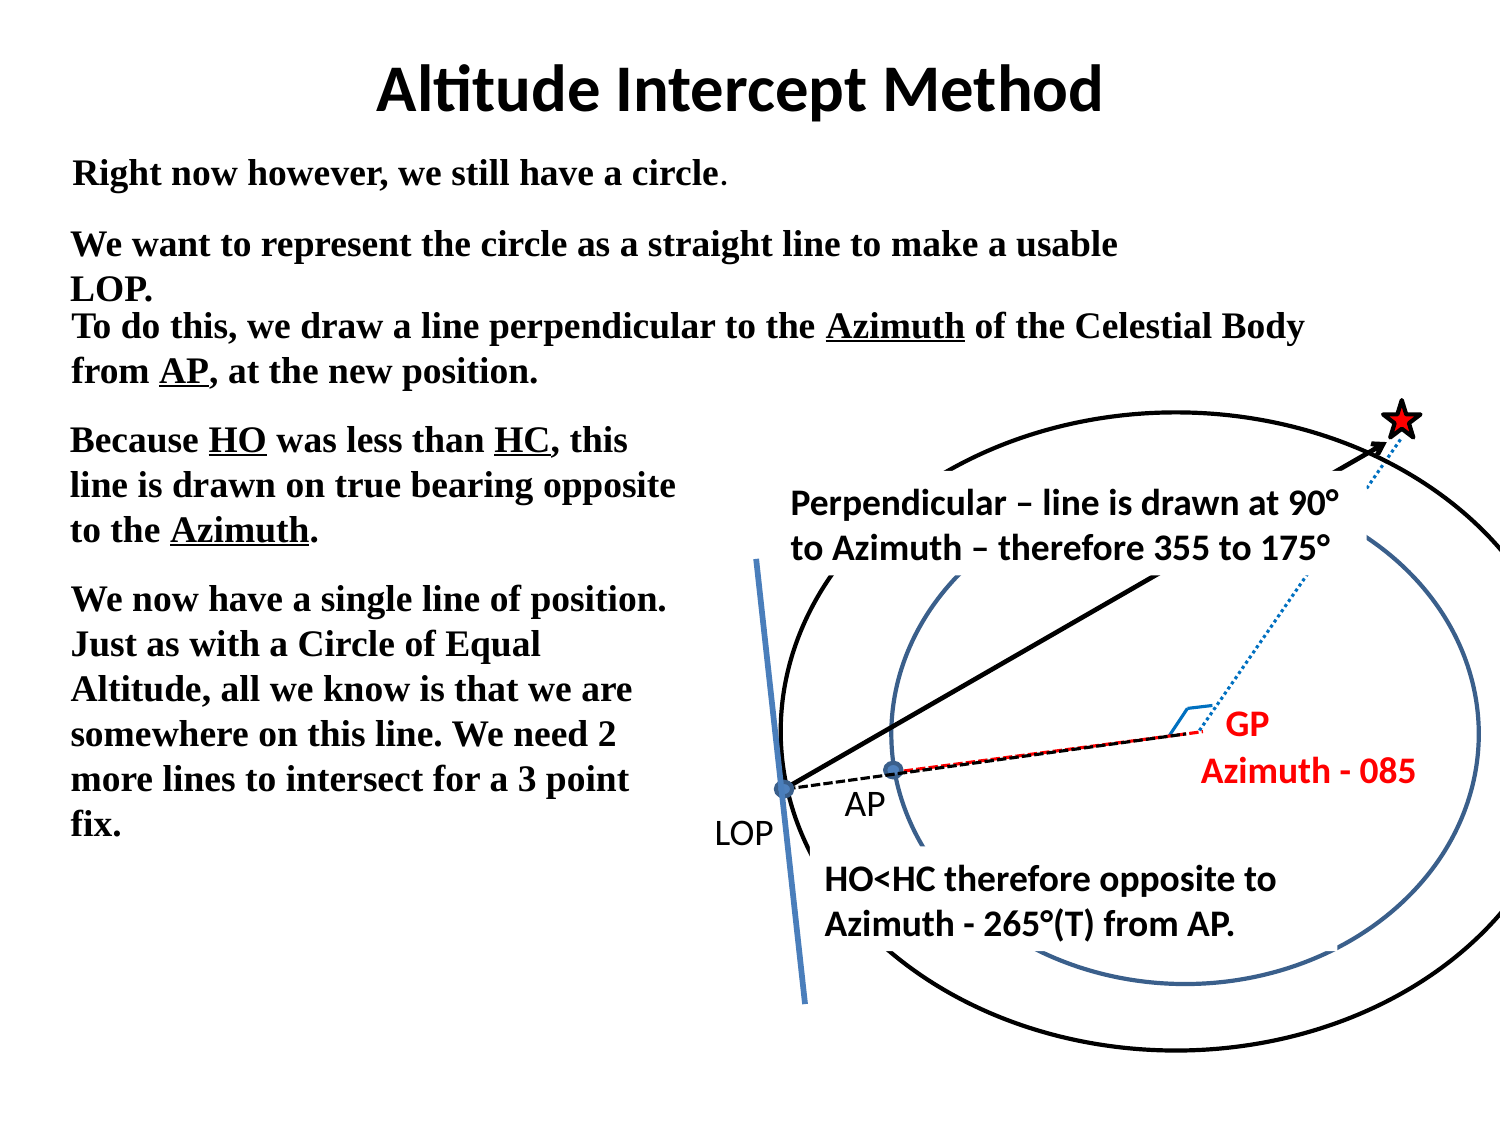

Altitude Intercept Method

Right now however, we still have a circle.
We want to represent the circle as a straight line to make a usable LOP.
To do this, we draw a line perpendicular to the Azimuth of the Celestial Body from AP, at the new position.

Because HO was less than HC, this line is drawn on true bearing opposite to the Azimuth.

Perpendicular – line is drawn at 90° to Azimuth – therefore 355 to 175°

We now have a single line of position. Just as with a Circle of Equal Altitude, all we know is that we are somewhere on this line. We need 2 more lines to intersect for a 3 point fix.
GP
Azimuth - 085

AP

LOP
HO<HC therefore opposite to Azimuth - 265°(T) from AP.